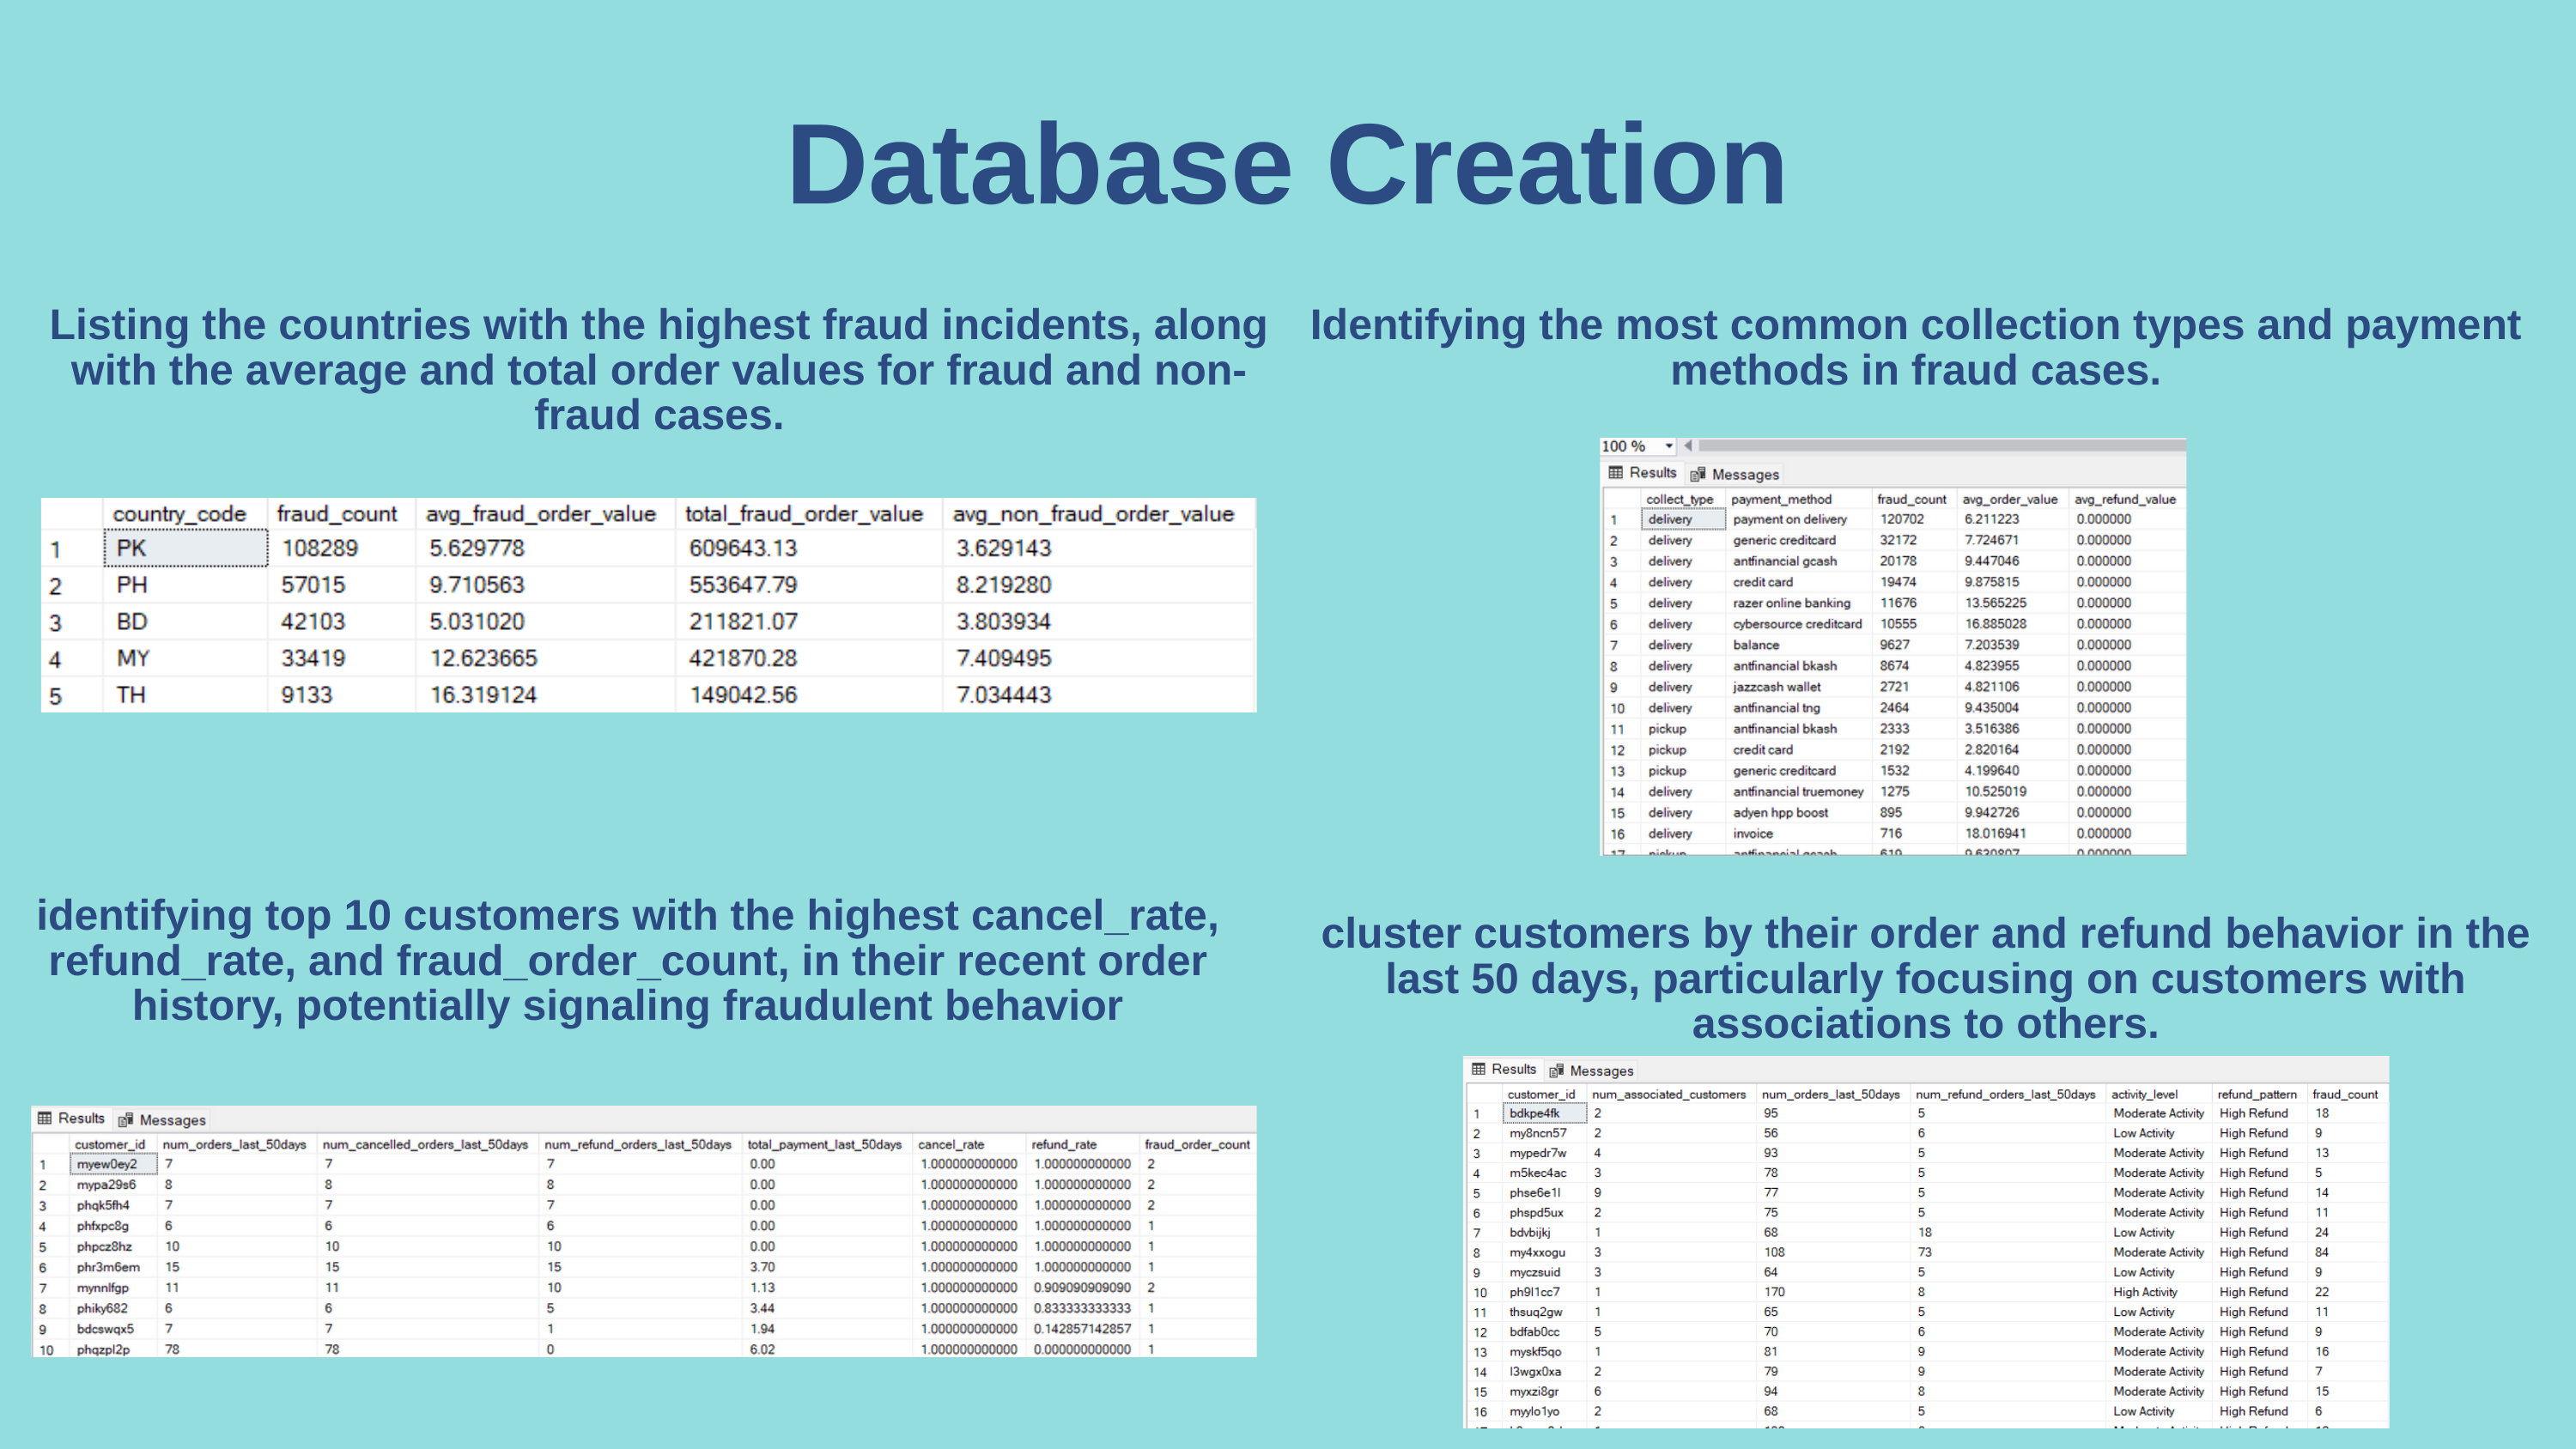

Database Creation
Listing the countries with the highest fraud incidents, along with the average and total order values for fraud and non-fraud cases.
Identifying the most common collection types and payment methods in fraud cases.

identifying top 10 customers with the highest cancel_rate, refund_rate, and fraud_order_count, in their recent order history, potentially signaling fraudulent behavior
cluster customers by their order and refund behavior in the last 50 days, particularly focusing on customers with associations to others.